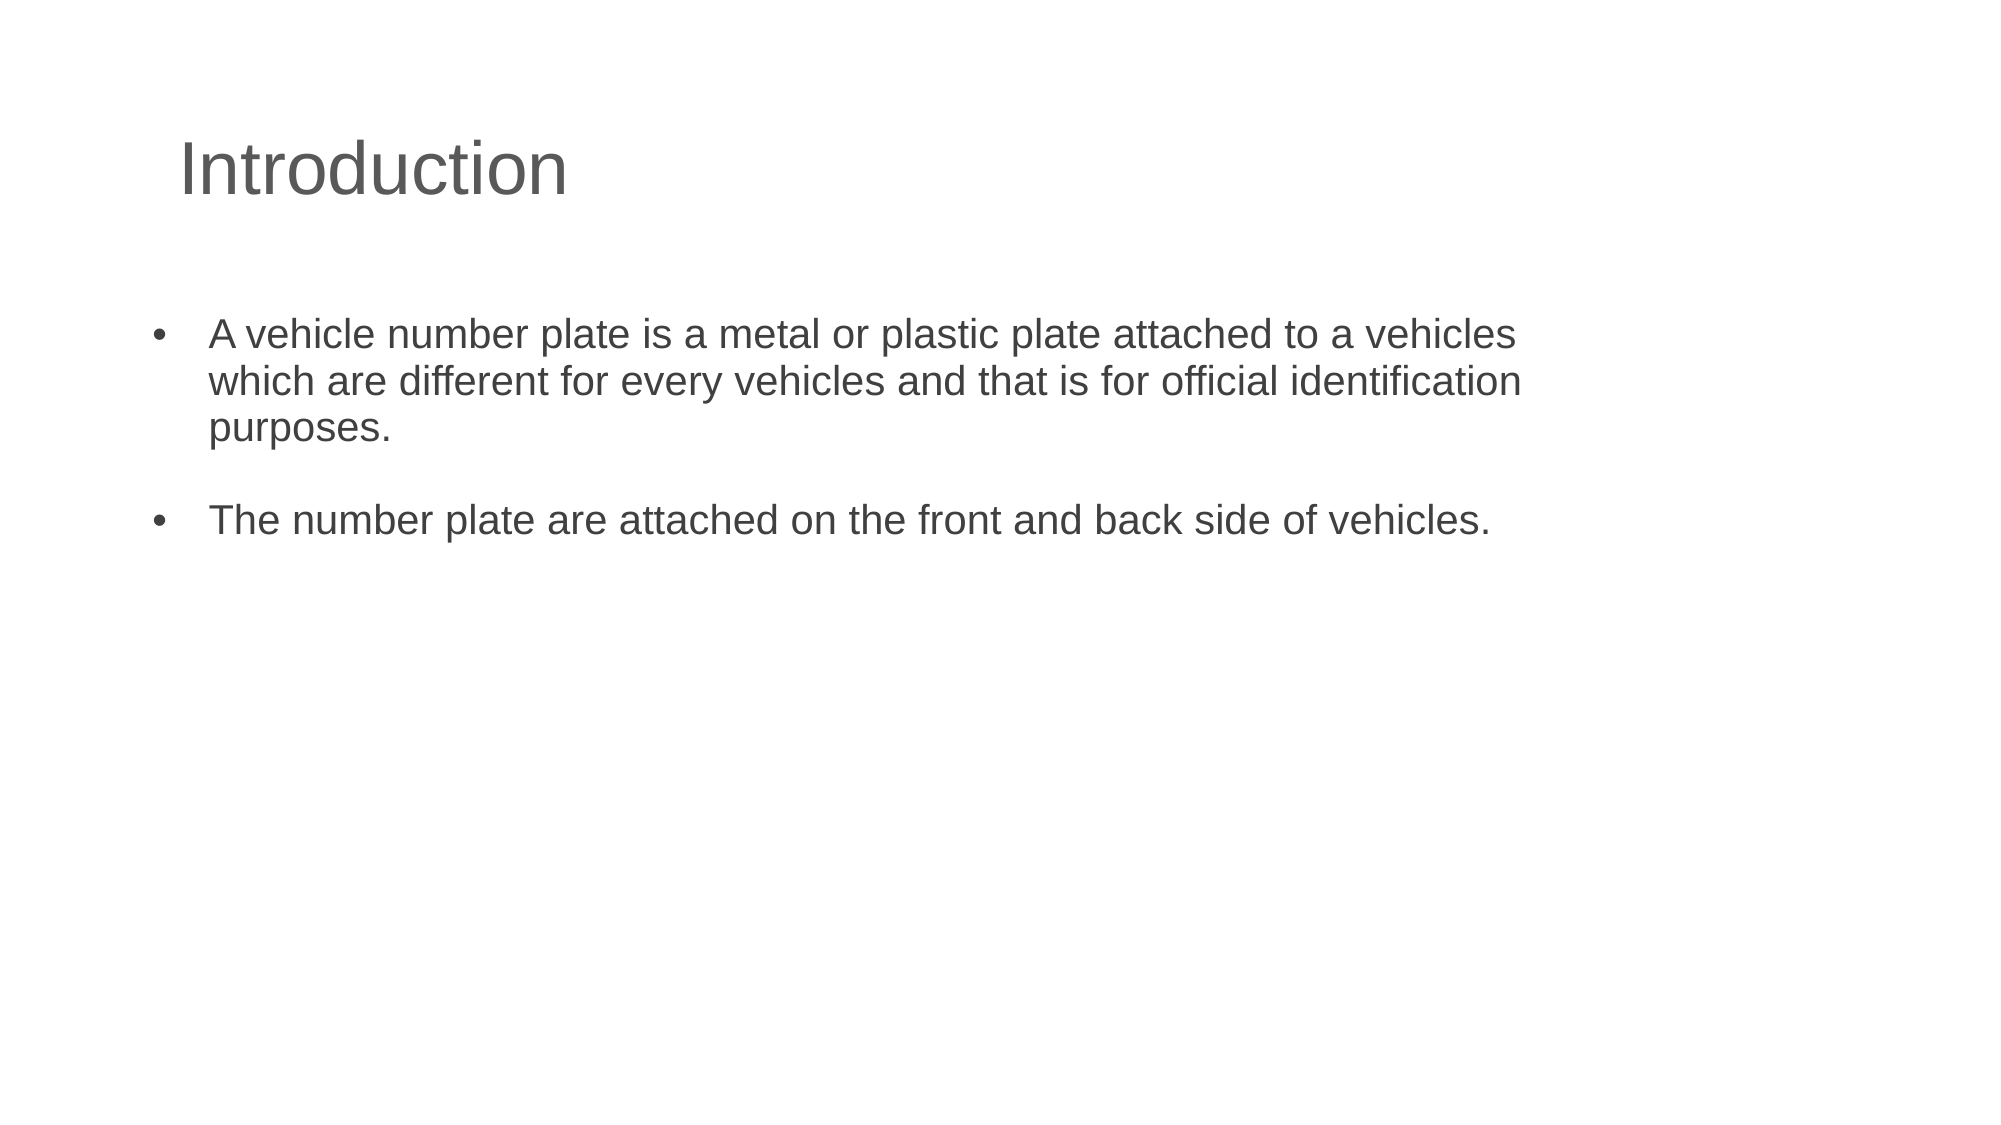

Introduction
A vehicle number plate is a metal or plastic plate attached to a vehicles which are different for every vehicles and that is for official identification purposes.

The number plate are attached on the front and back side of vehicles.